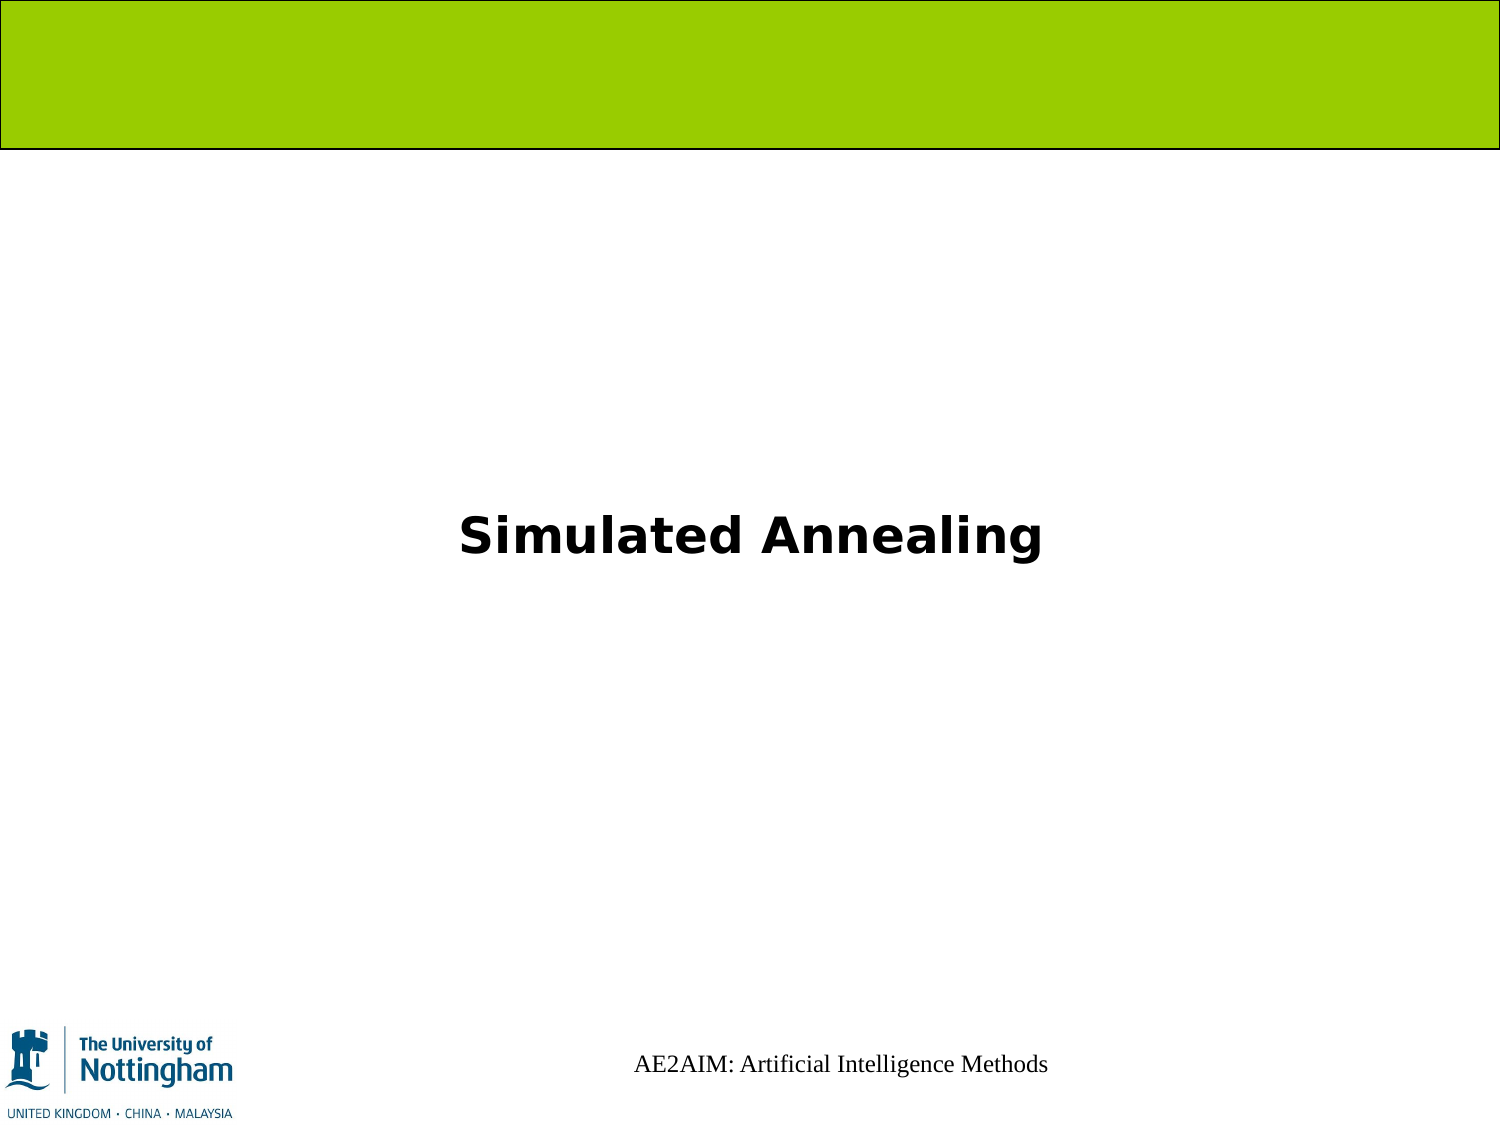

#

Simulated Annealing
AE2AIM: Artificial Intelligence Methods